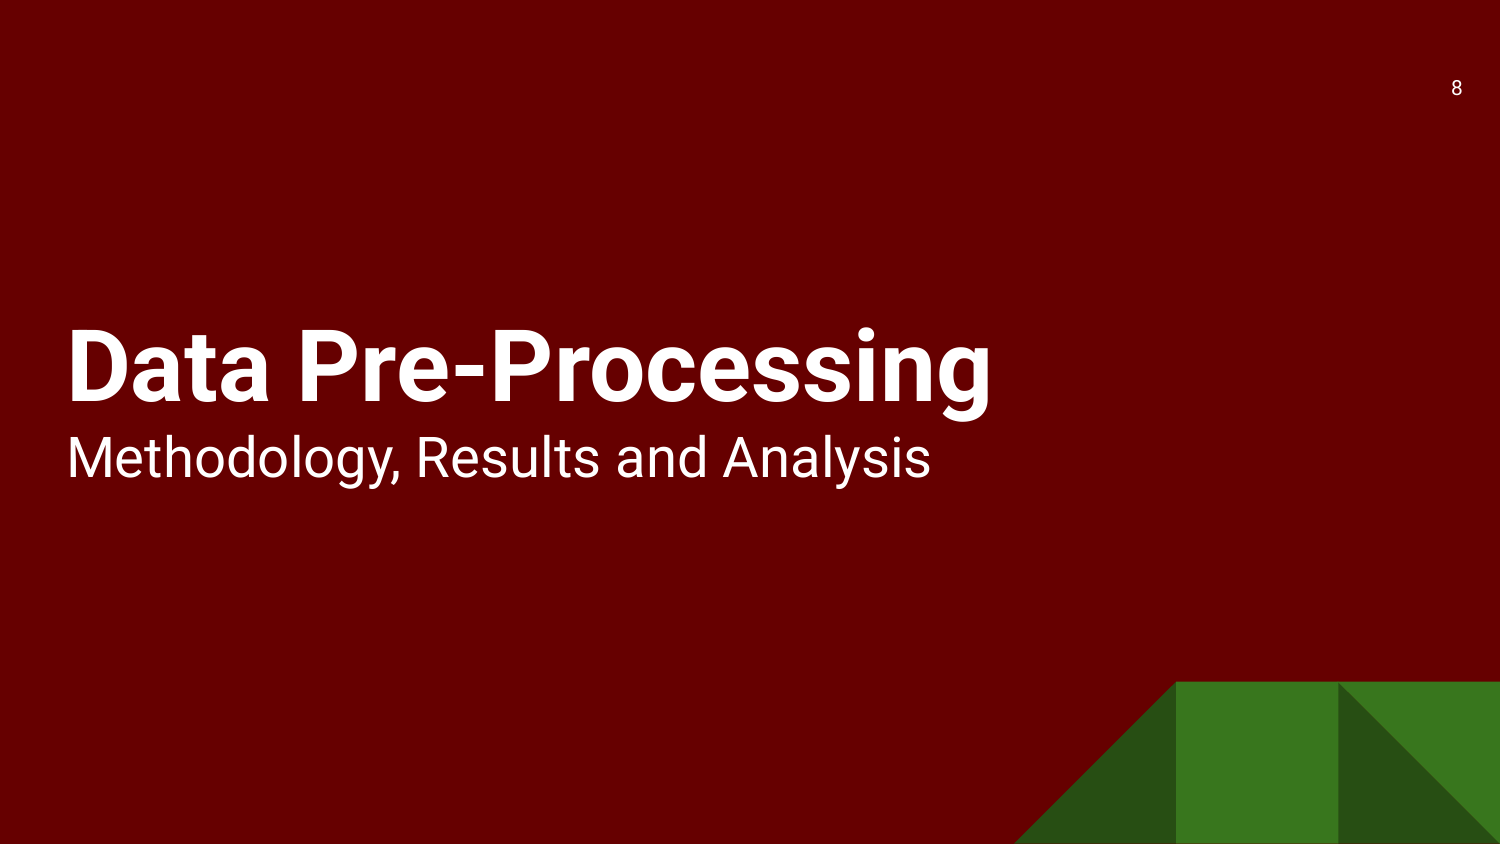

8
# Data Pre-Processing
Methodology, Results and Analysis